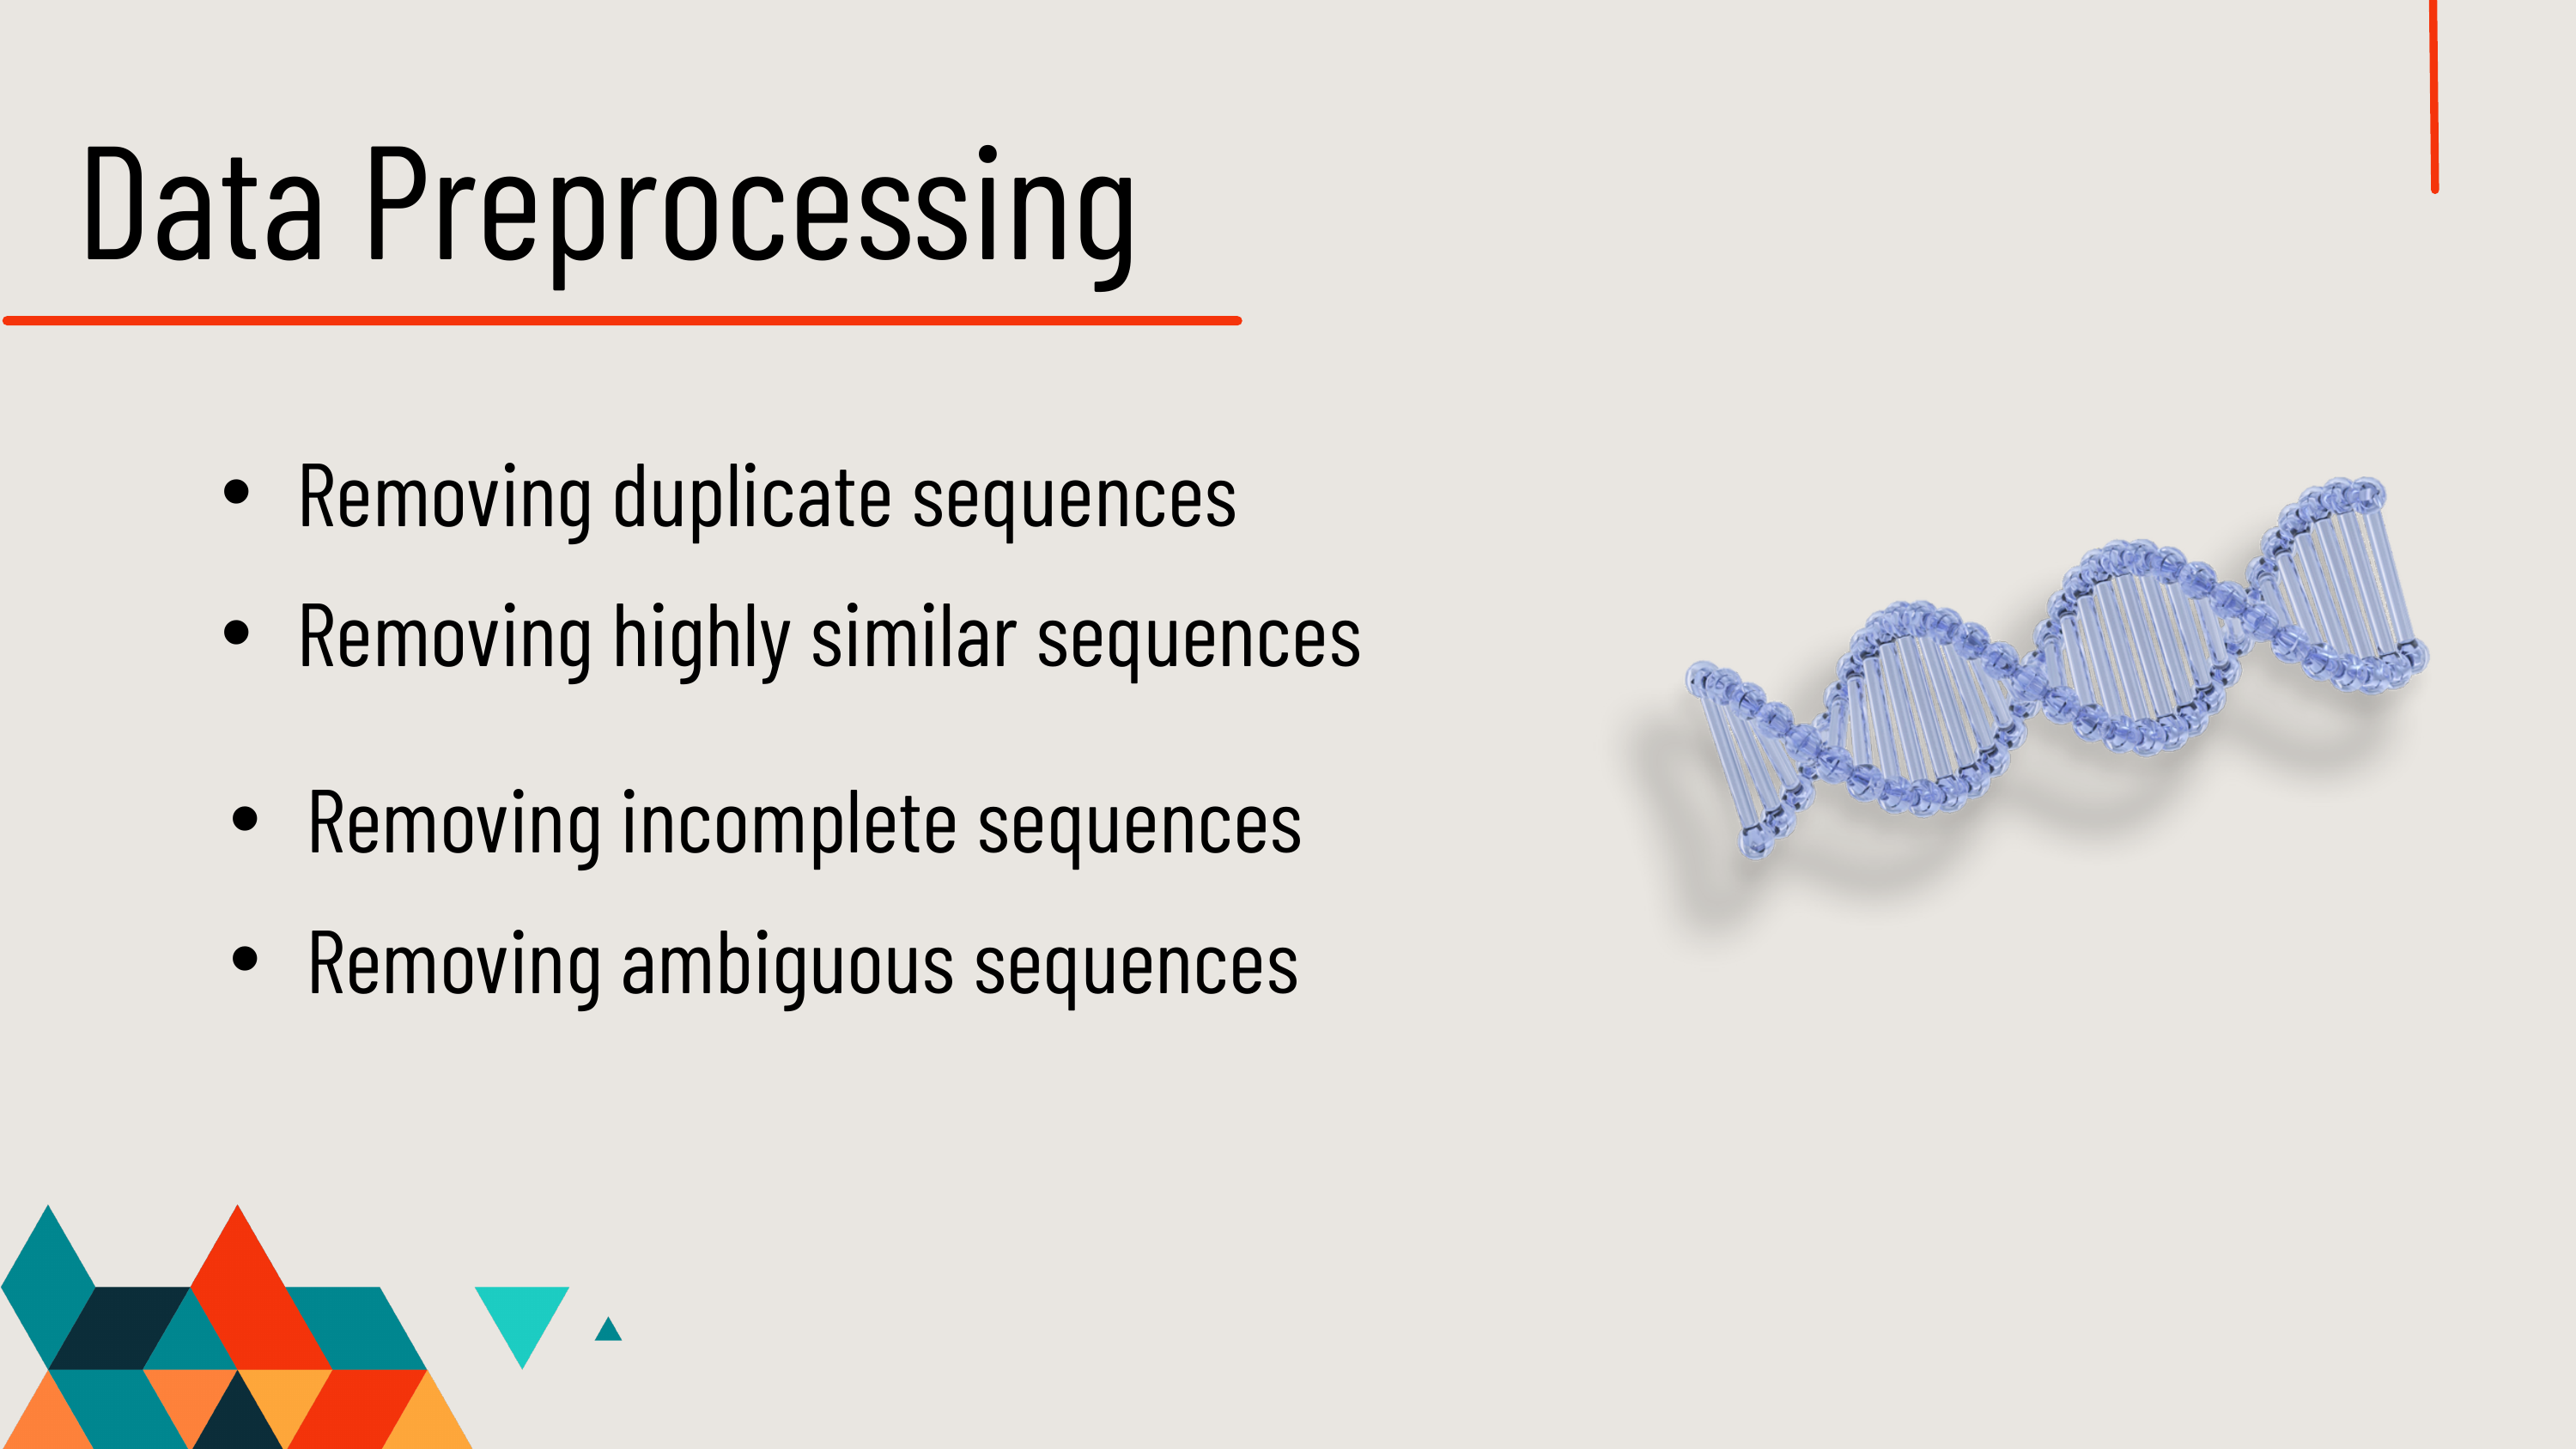

Data Preprocessing

Removing duplicate sequences
Removing highly similar sequences

Removing incomplete sequences
Removing ambiguous sequences